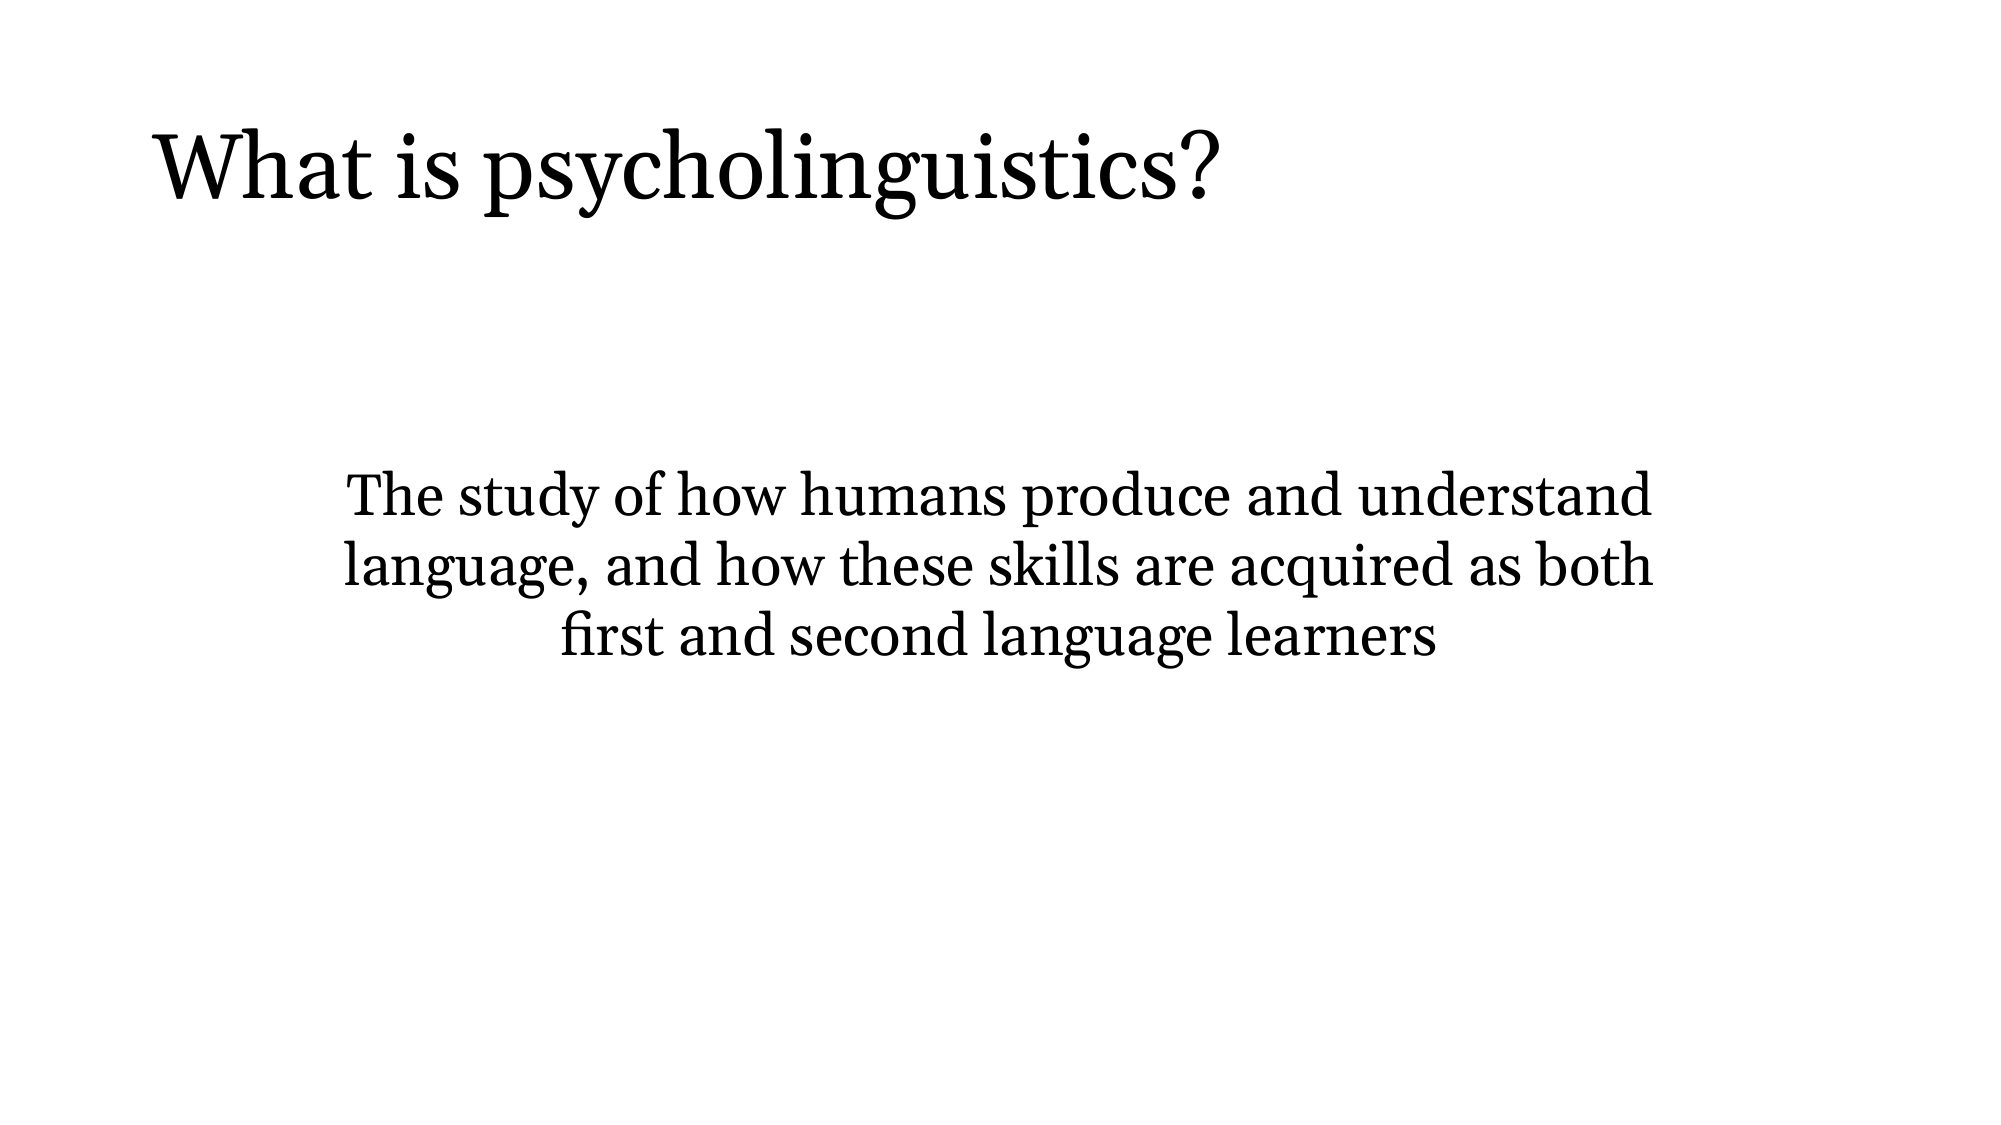

# What is psycholinguistics?
The study of how humans produce and understand language, and how these skills are acquired as both first and second language learners